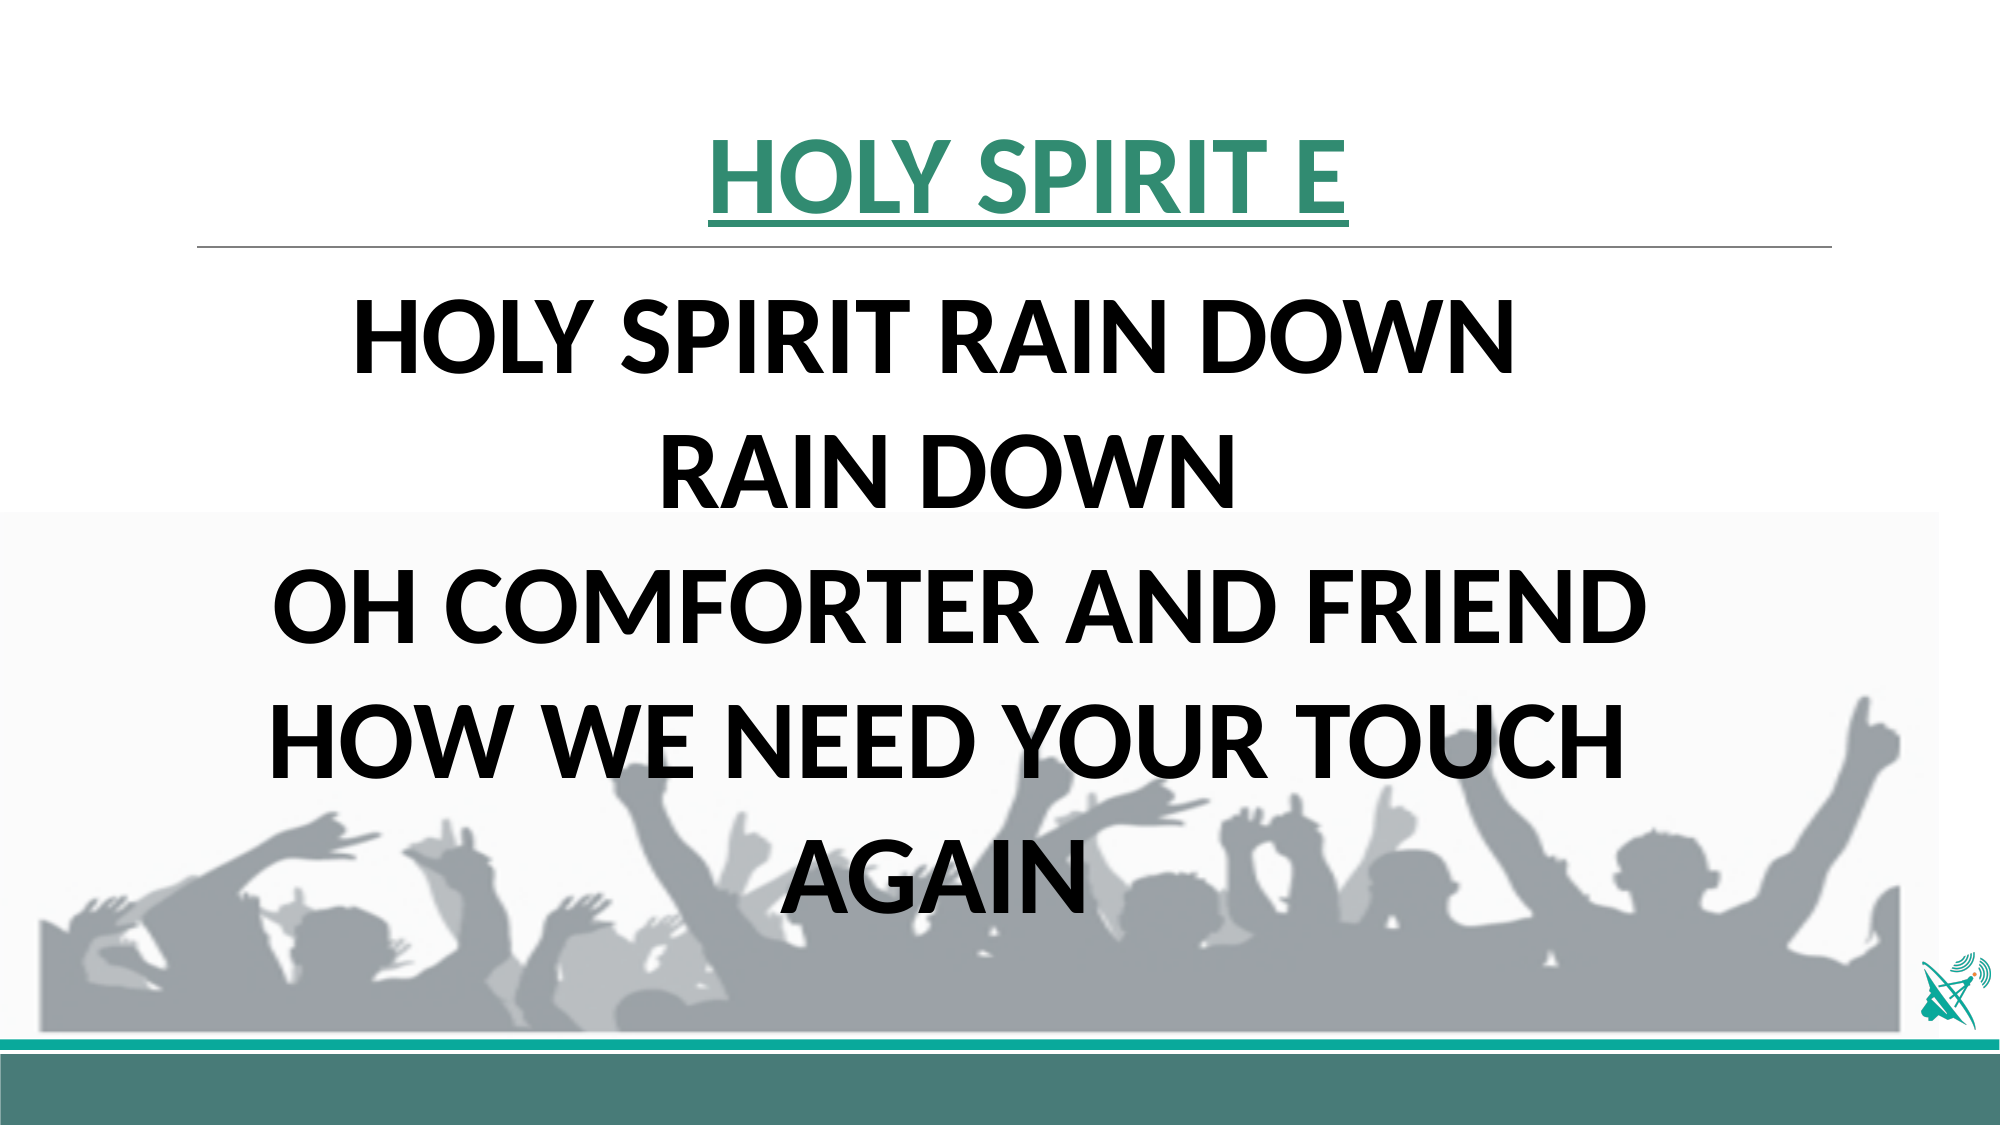

# HOLY SPIRIT E
HOLY SPIRIT RAIN DOWN
RAIN DOWN
 OH COMFORTER AND FRIEND
HOW WE NEED YOUR TOUCH AGAIN